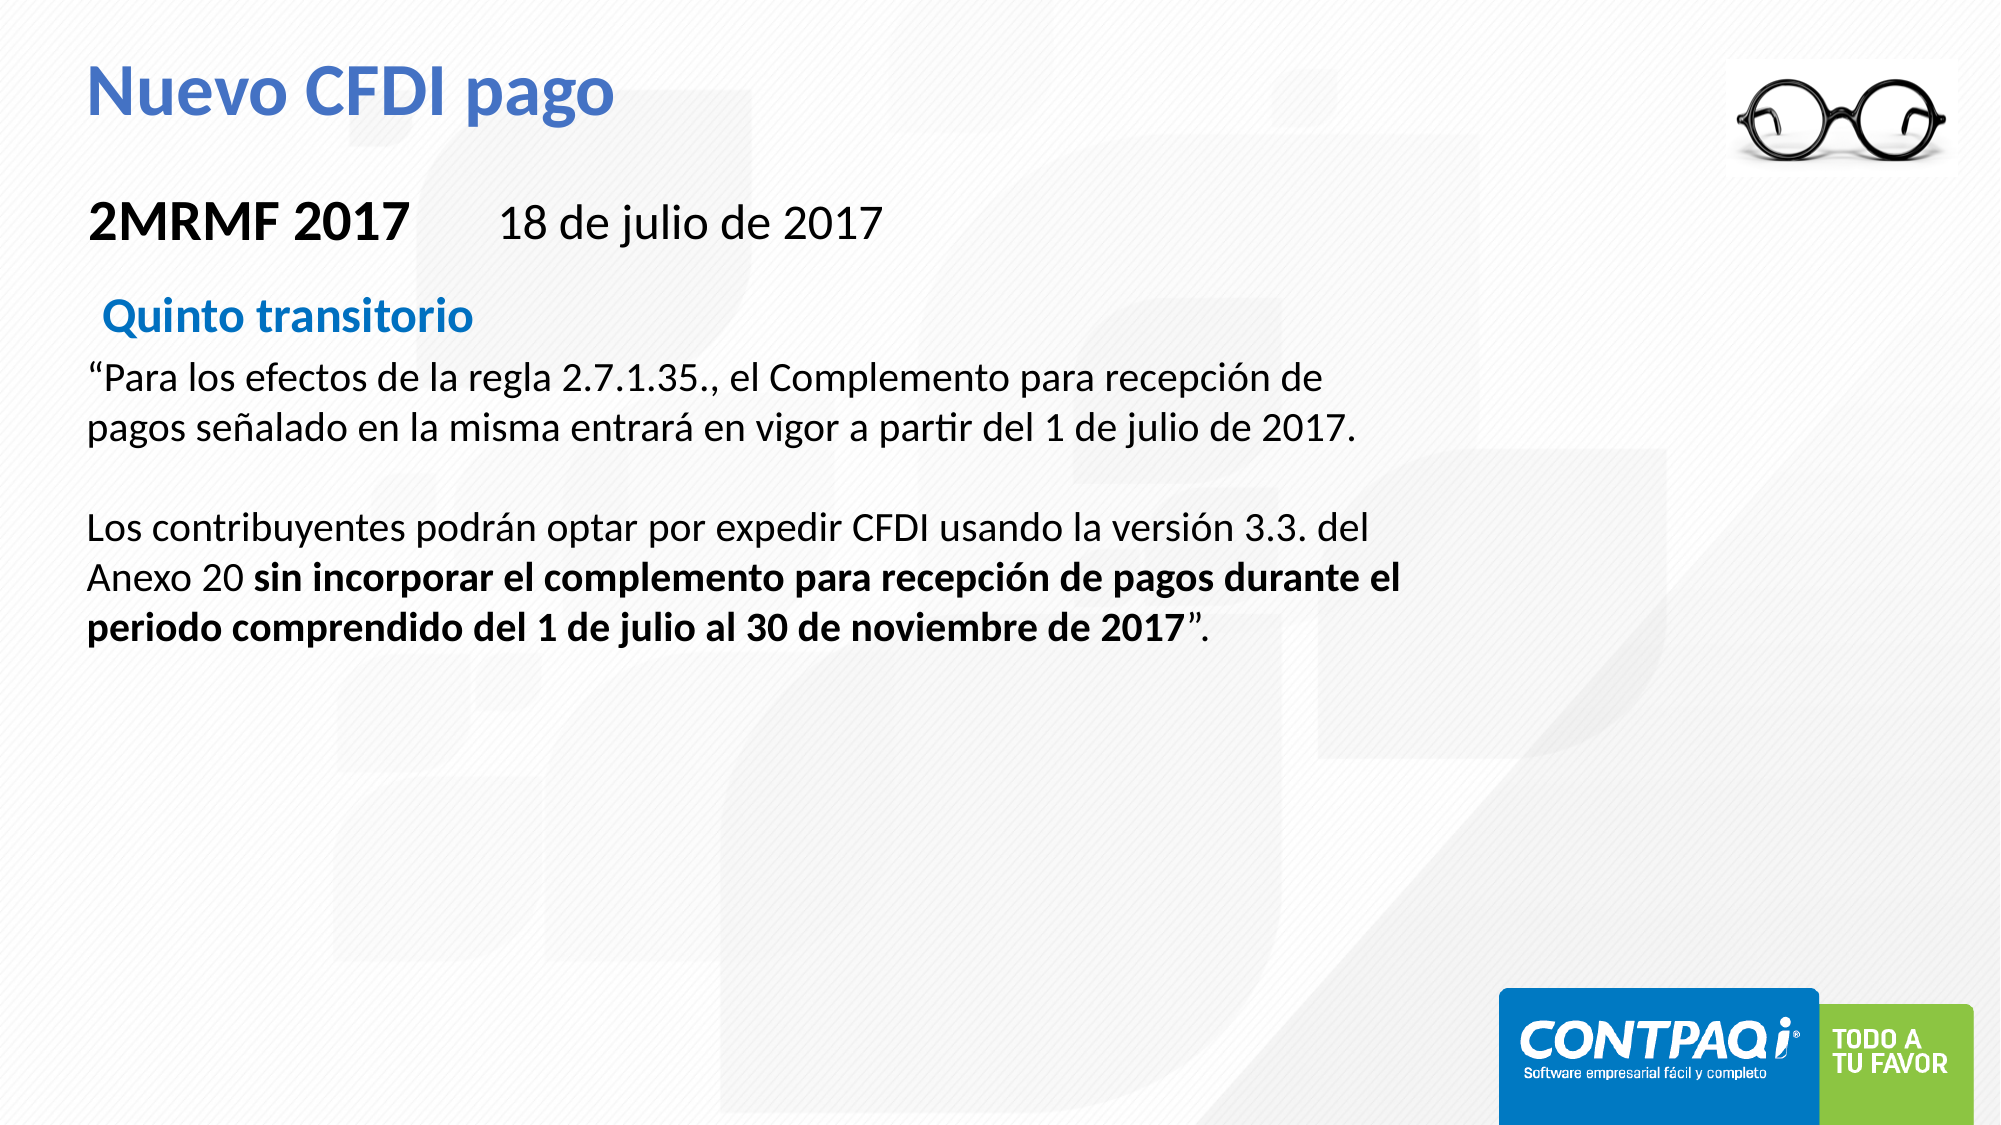

# Nuevo CFDI pago
2MRMF 2017
18 de julio de 2017
Quinto transitorio
“Para los efectos de la regla 2.7.1.35., el Complemento para recepción de pagos señalado en la misma entrará en vigor a partir del 1 de julio de 2017.

Los contribuyentes podrán optar por expedir CFDI usando la versión 3.3. del Anexo 20 sin incorporar el complemento para recepción de pagos durante el periodo comprendido del 1 de julio al 30 de noviembre de 2017”.